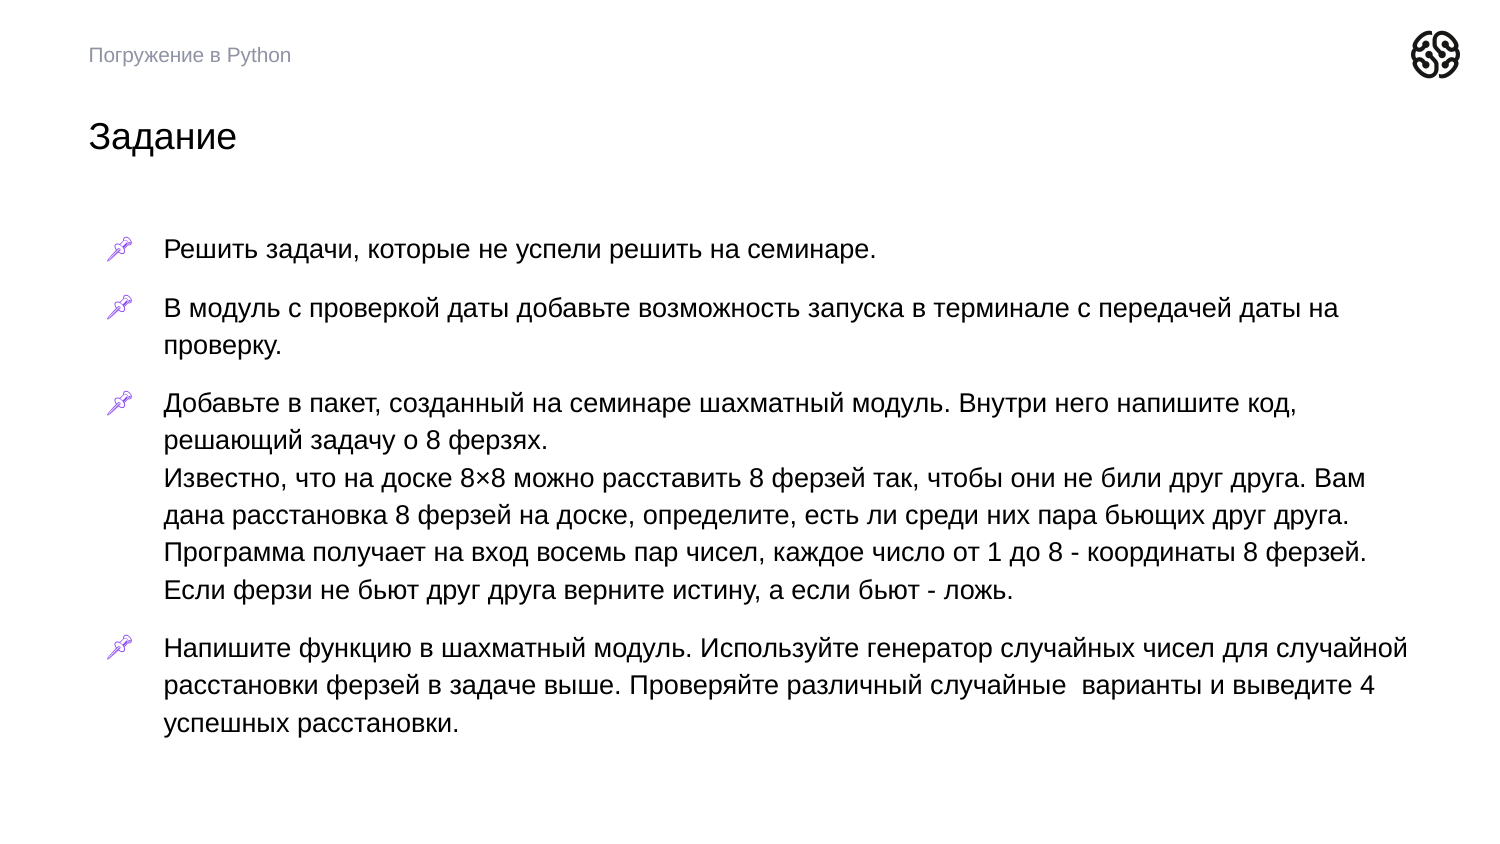

Погружение в Python
# Задание
Решить задачи, которые не успели решить на семинаре.
В модуль с проверкой даты добавьте возможность запуска в терминале с передачей даты на проверку.
Добавьте в пакет, созданный на семинаре шахматный модуль. Внутри него напишите код, решающий задачу о 8 ферзях.
Известно, что на доске 8×8 можно расставить 8 ферзей так, чтобы они не били друг друга. Вам дана расстановка 8 ферзей на доске, определите, есть ли среди них пара бьющих друг друга. Программа получает на вход восемь пар чисел, каждое число от 1 до 8 - координаты 8 ферзей. Если ферзи не бьют друг друга верните истину, а если бьют - ложь.
Напишите функцию в шахматный модуль. Используйте генератор случайных чисел для случайной расстановки ферзей в задаче выше. Проверяйте различный случайные  варианты и выведите 4 успешных расстановки.